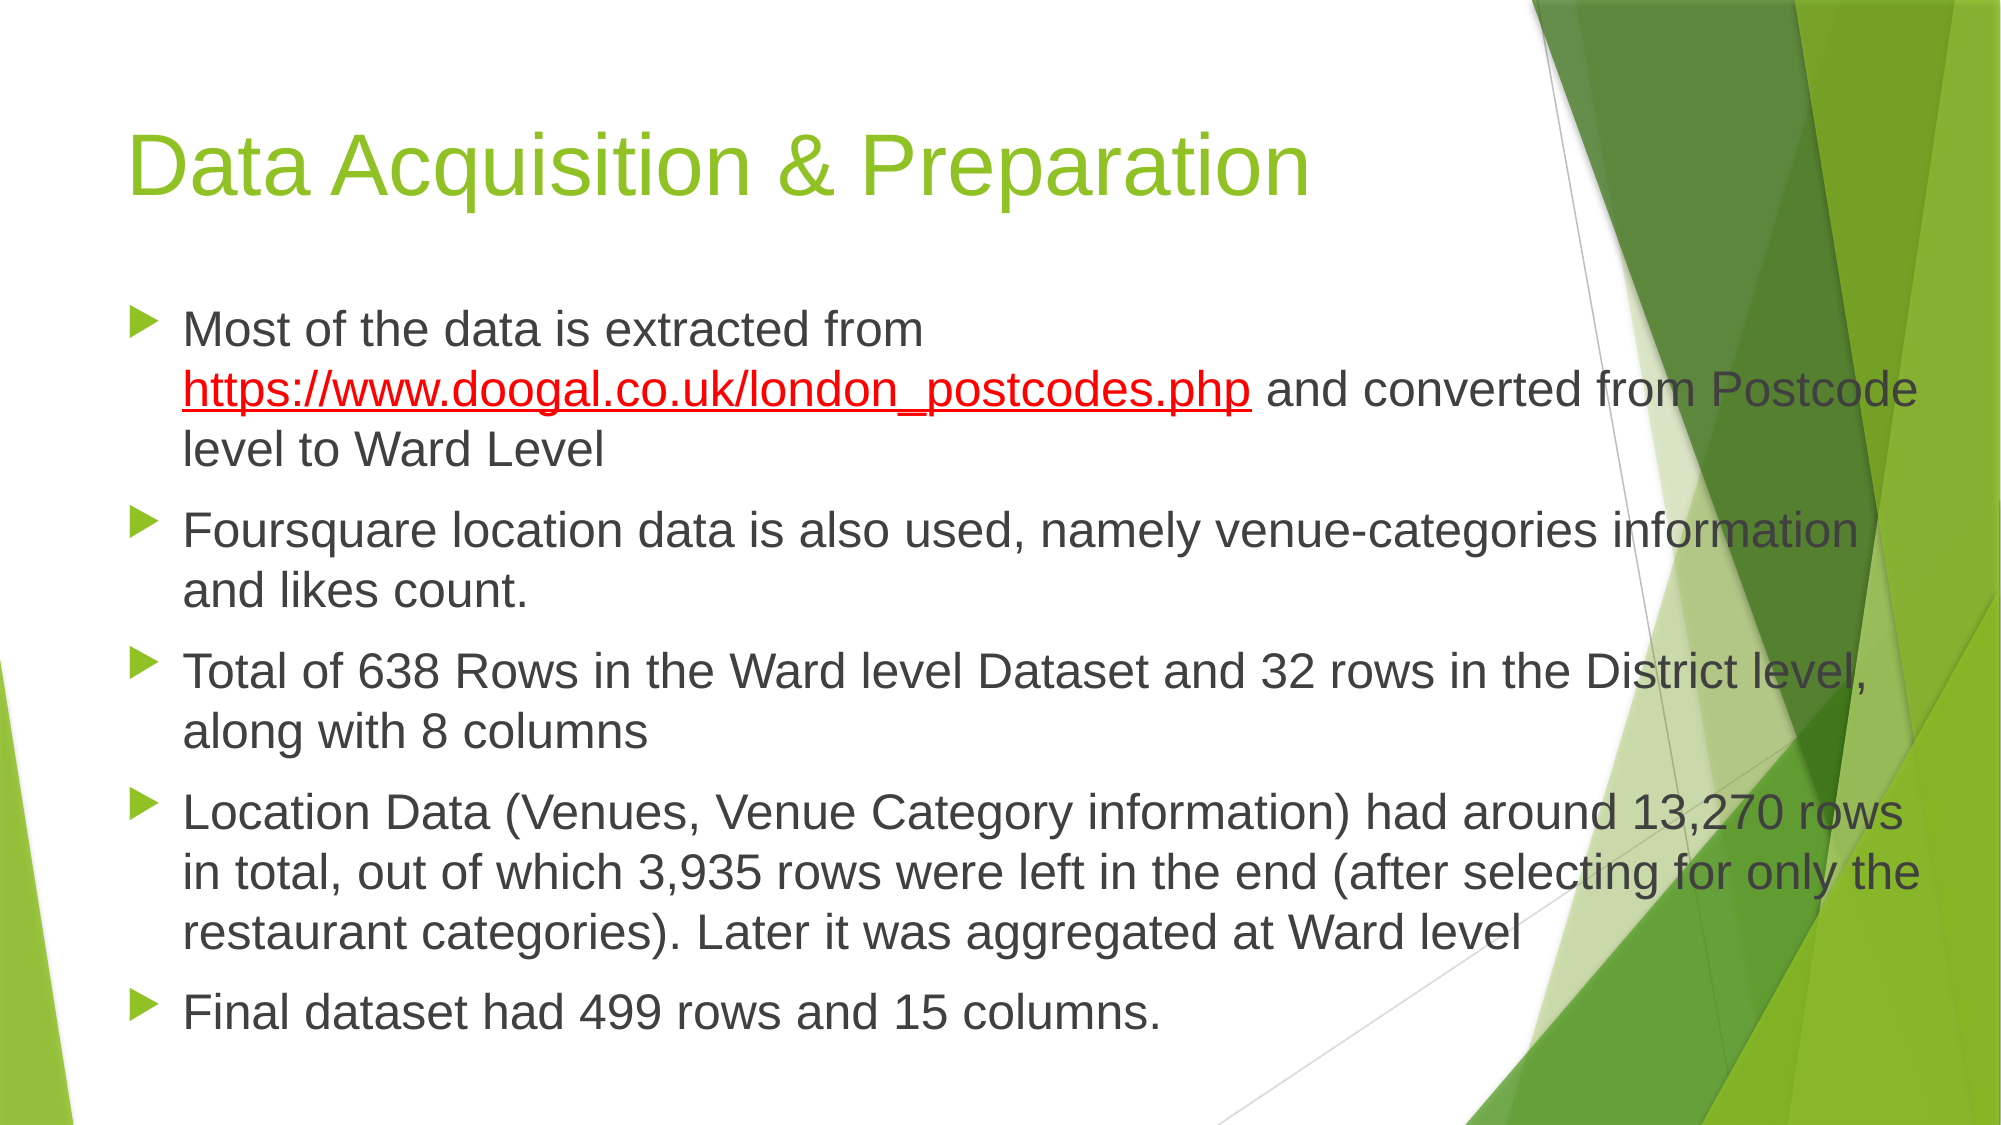

# Data Acquisition & Preparation
Most of the data is extracted from https://www.doogal.co.uk/london_postcodes.php and converted from Postcode level to Ward Level
Foursquare location data is also used, namely venue-categories information and likes count.
Total of 638 Rows in the Ward level Dataset and 32 rows in the District level, along with 8 columns
Location Data (Venues, Venue Category information) had around 13,270 rows in total, out of which 3,935 rows were left in the end (after selecting for only the restaurant categories). Later it was aggregated at Ward level
Final dataset had 499 rows and 15 columns.